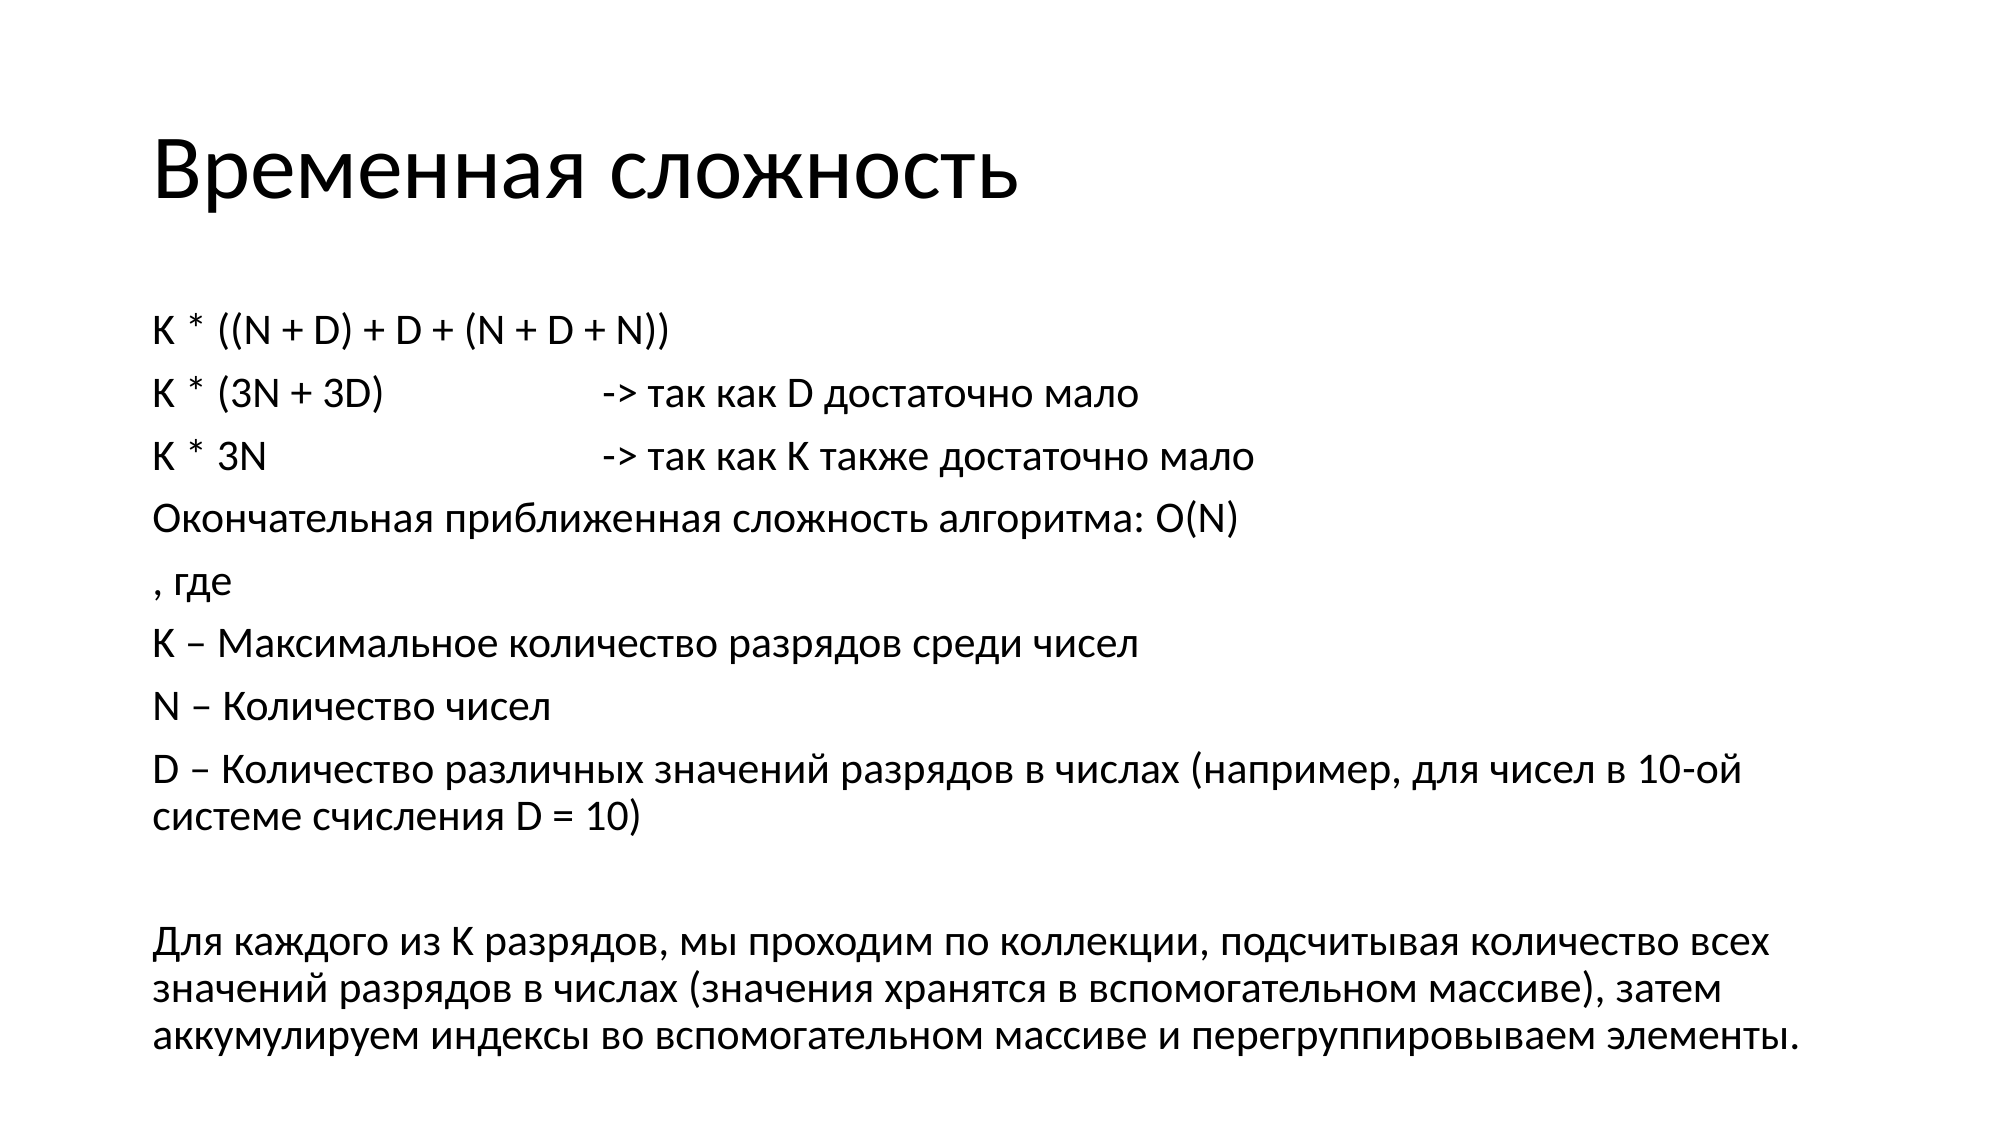

# Временная сложность
K * ((N + D) + D + (N + D + N))
K * (3N + 3D)		-> так как D достаточно мало
K * 3N			-> так как K также достаточно мало
Окончательная приближенная сложность алгоритма: O(N)
, где
K – Максимальное количество разрядов среди чисел
N – Количество чисел
D – Количество различных значений разрядов в числах (например, для чисел в 10-ой системе счисления D = 10)

Для каждого из K разрядов, мы проходим по коллекции, подсчитывая количество всех значений разрядов в числах (значения хранятся в вспомогательном массиве), затем аккумулируем индексы во вспомогательном массиве и перегруппировываем элементы.